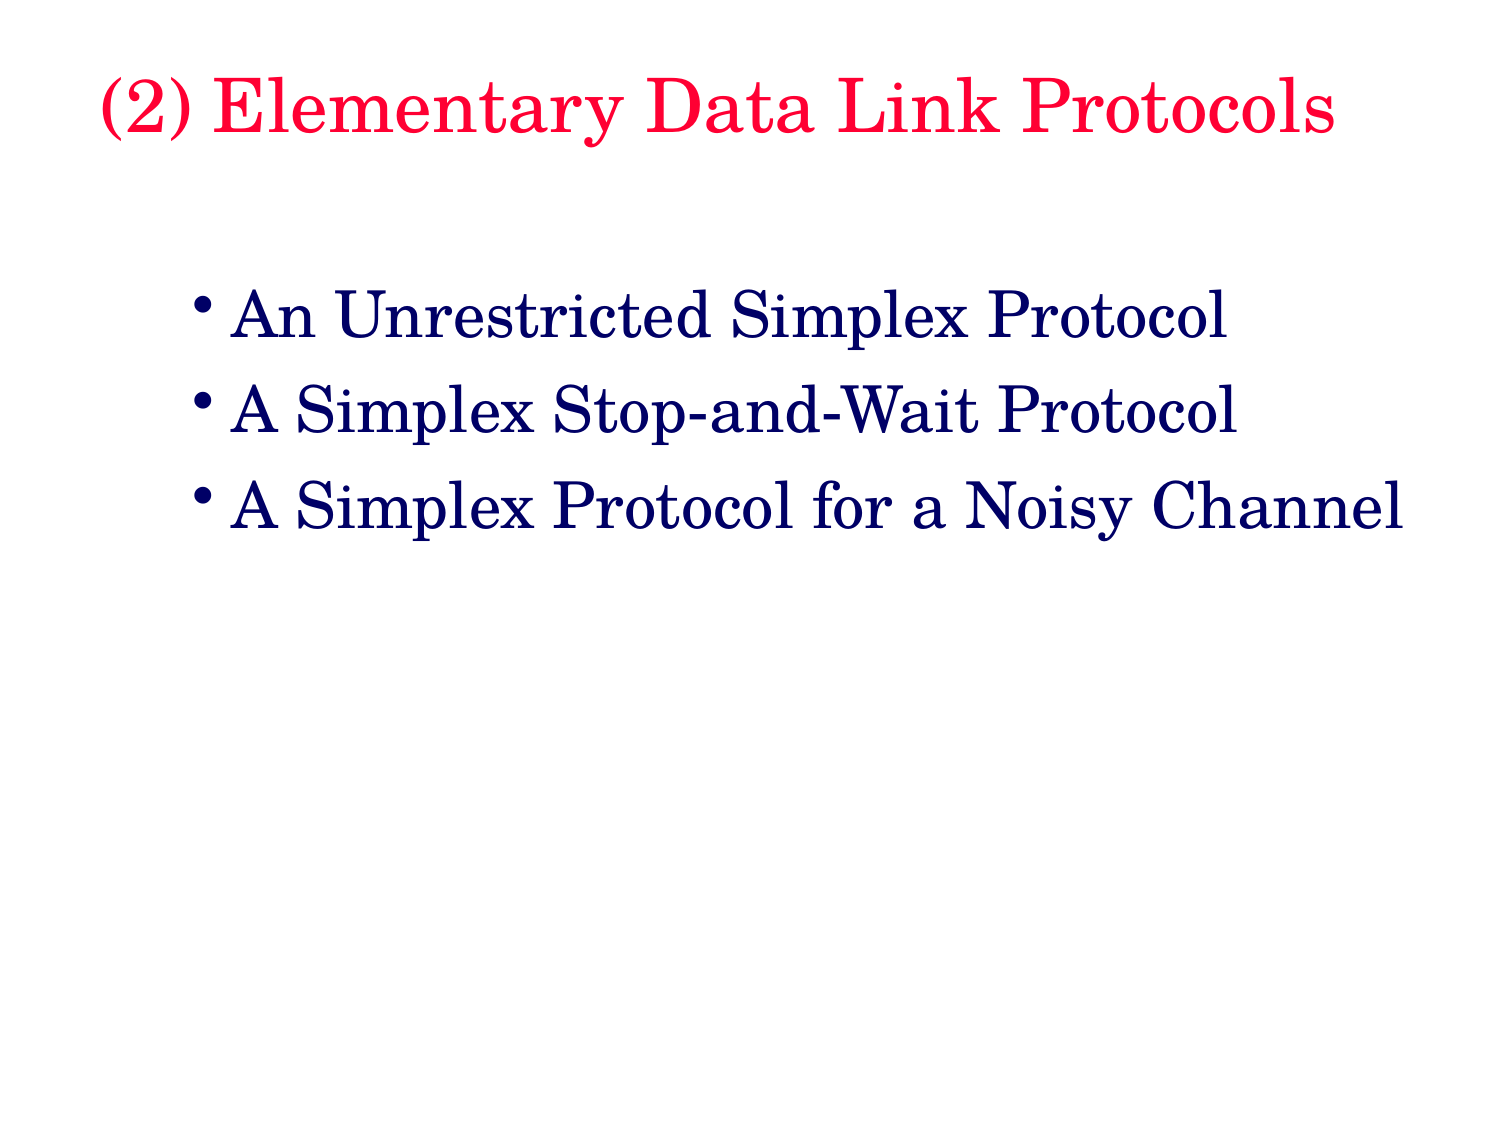

# (2) Elementary Data Link Protocols
An Unrestricted Simplex Protocol
A Simplex Stop-and-Wait Protocol
A Simplex Protocol for a Noisy Channel